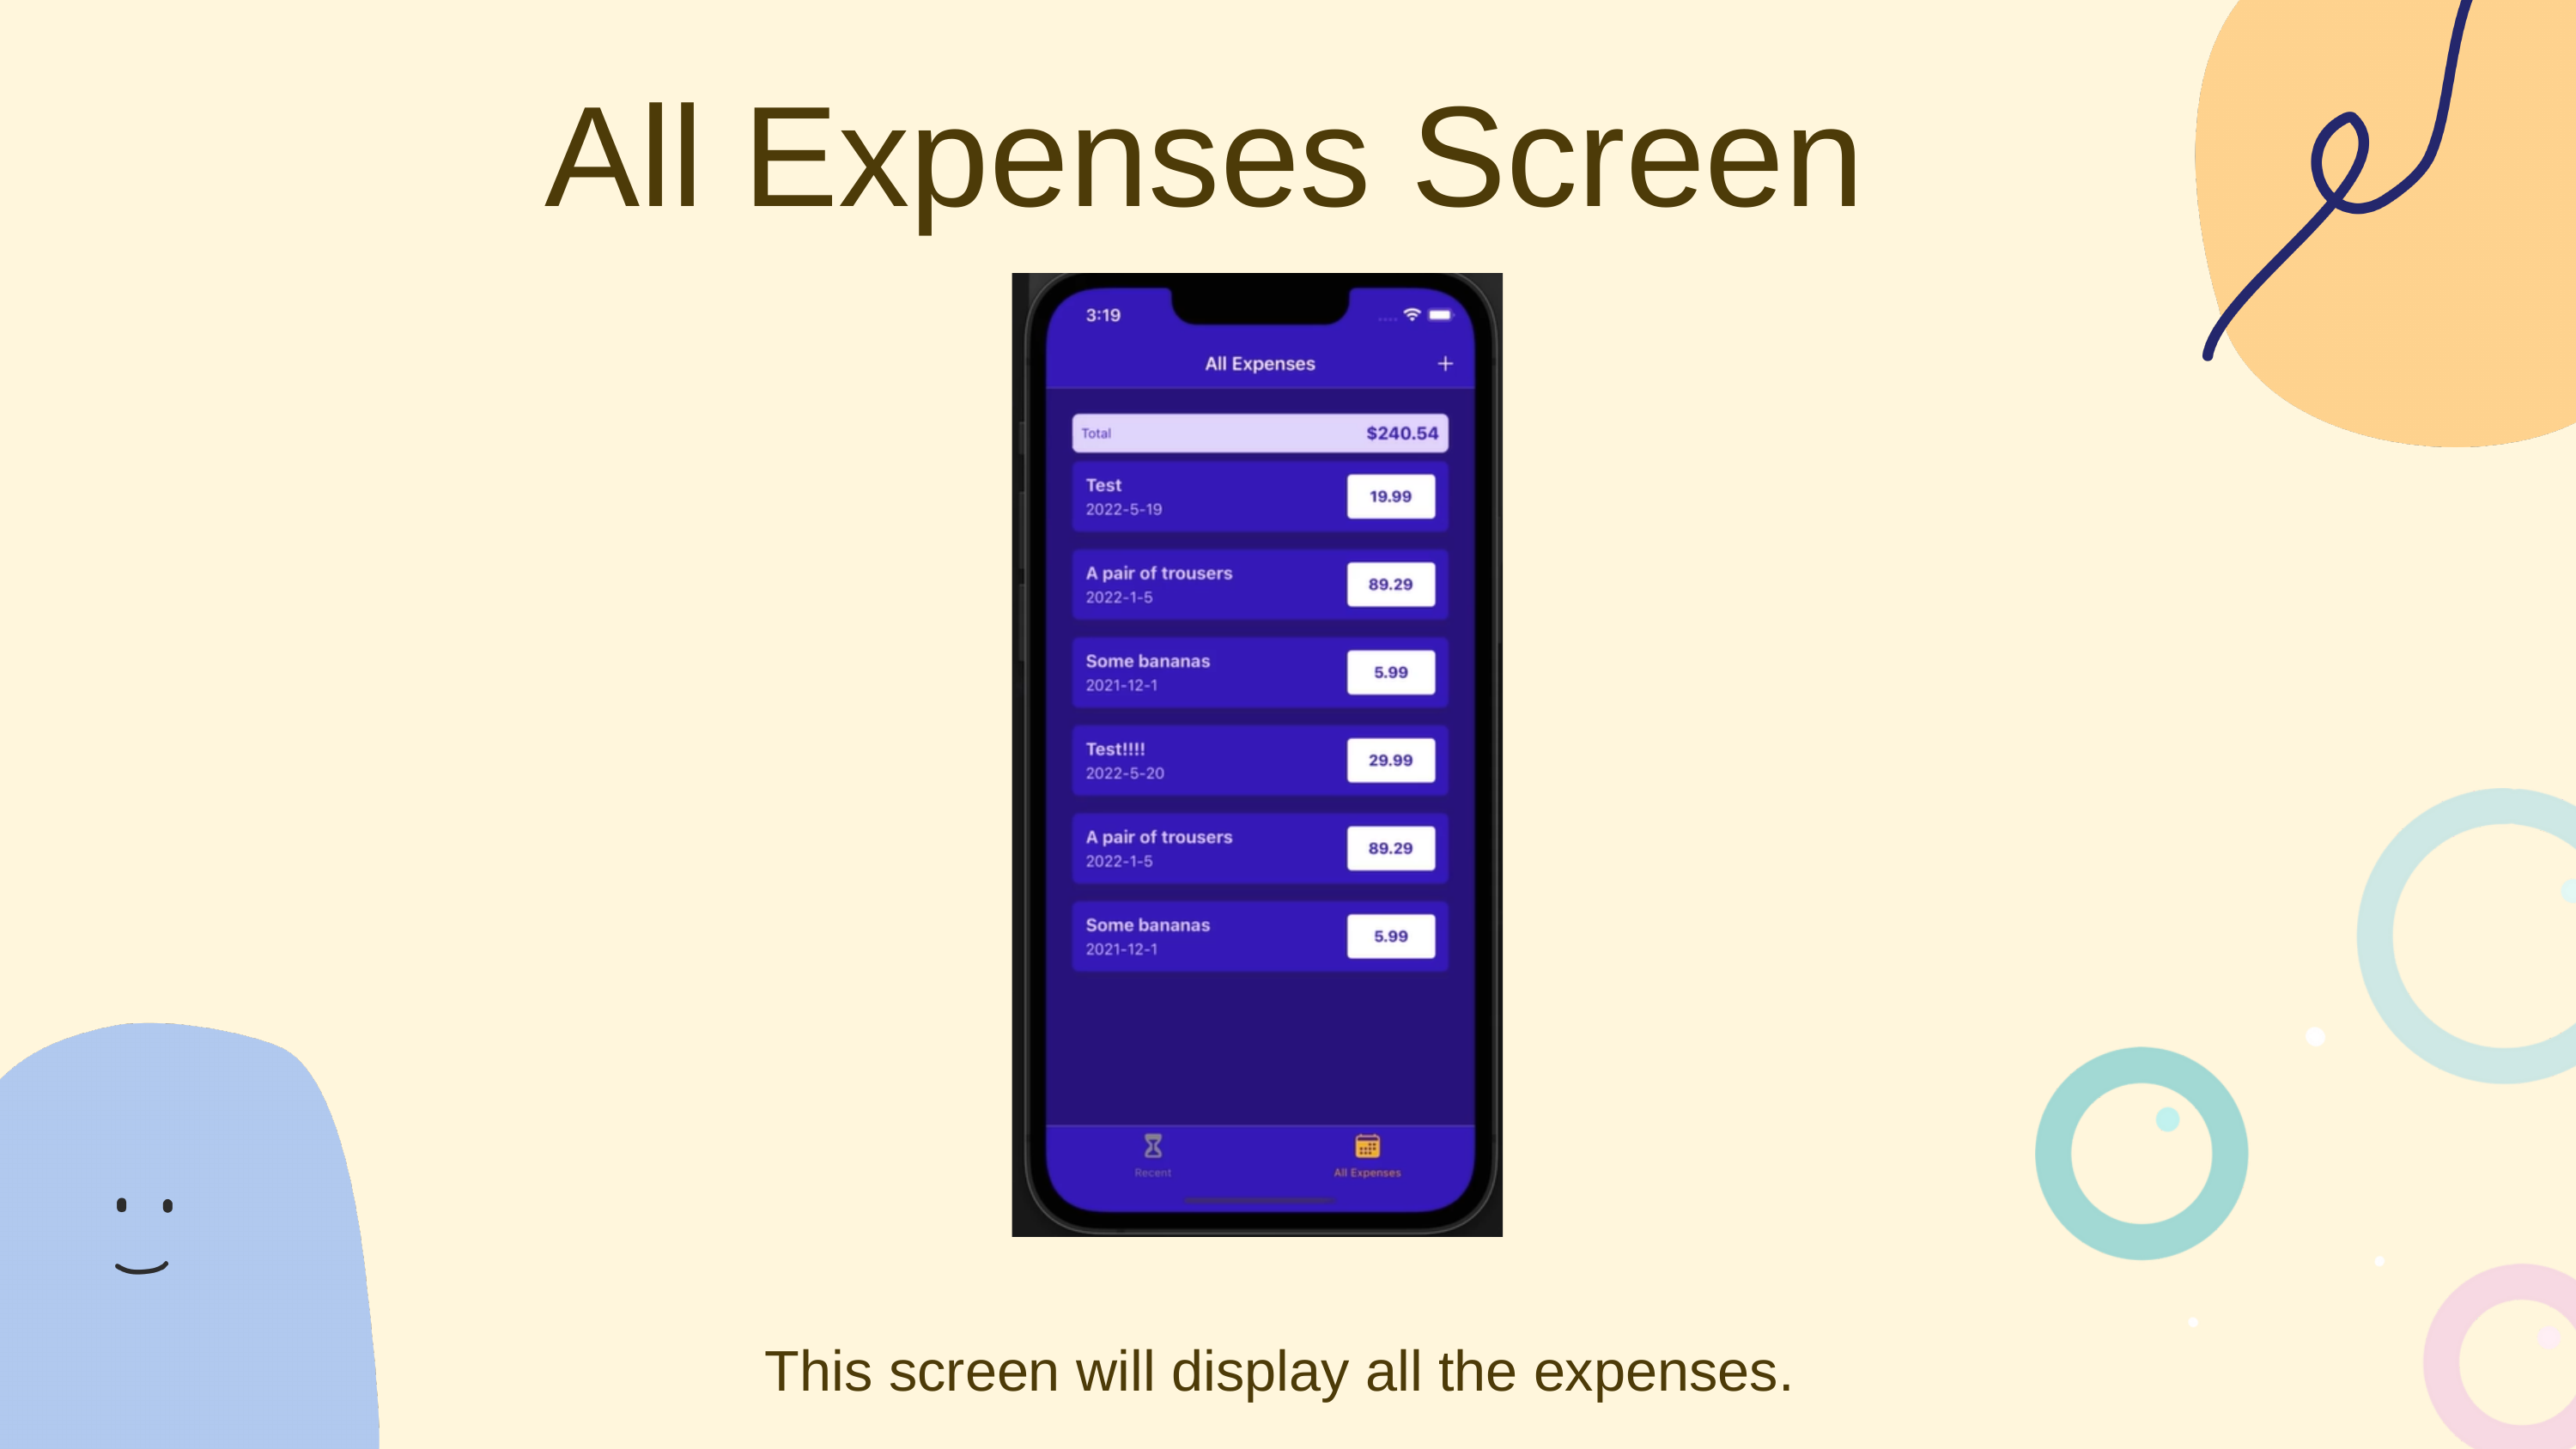

All Expenses Screen

This screen will display all the expenses.